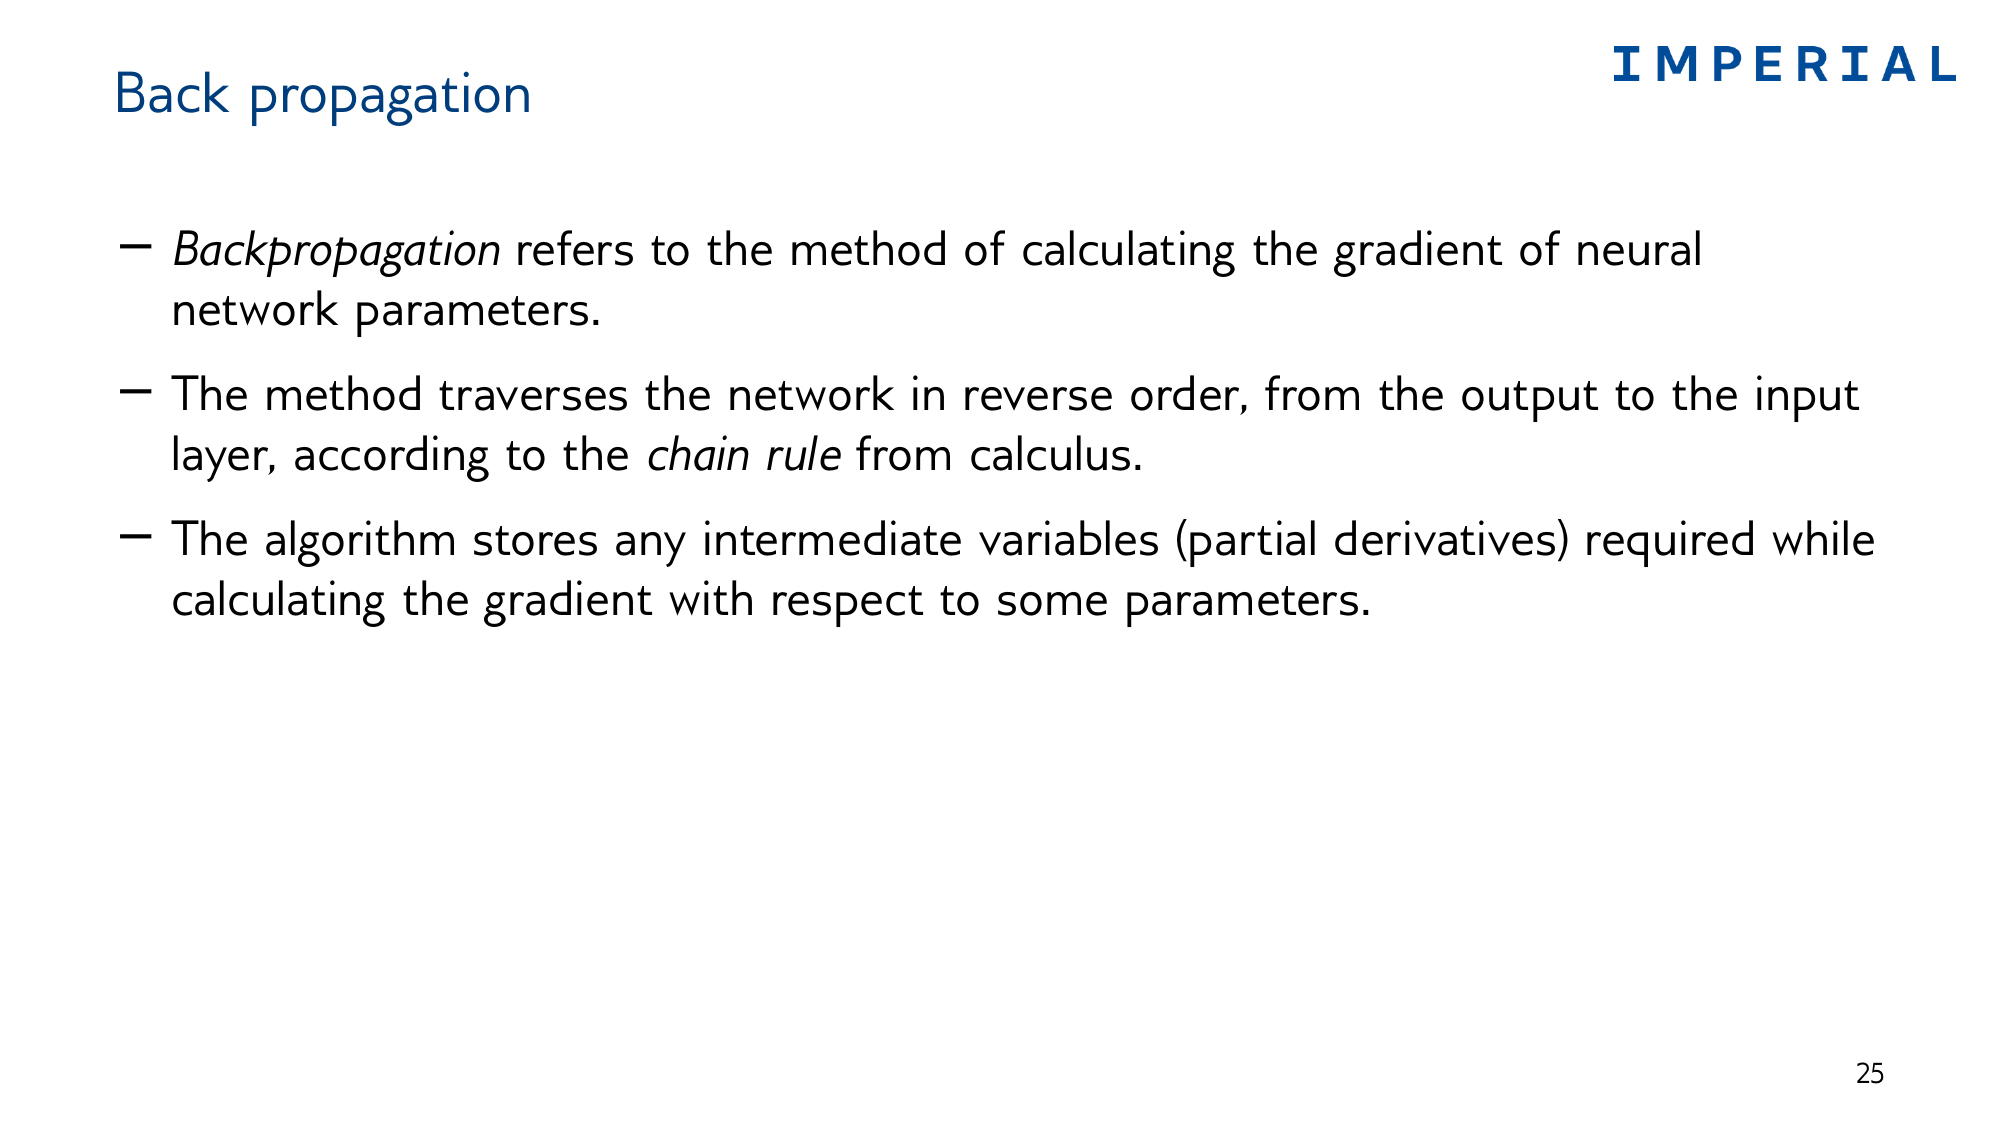

# Back propagation
Backpropagation refers to the method of calculating the gradient of neural network parameters.
The method traverses the network in reverse order, from the output to the input layer, according to the chain rule from calculus.
The algorithm stores any intermediate variables (partial derivatives) required while calculating the gradient with respect to some parameters.
25